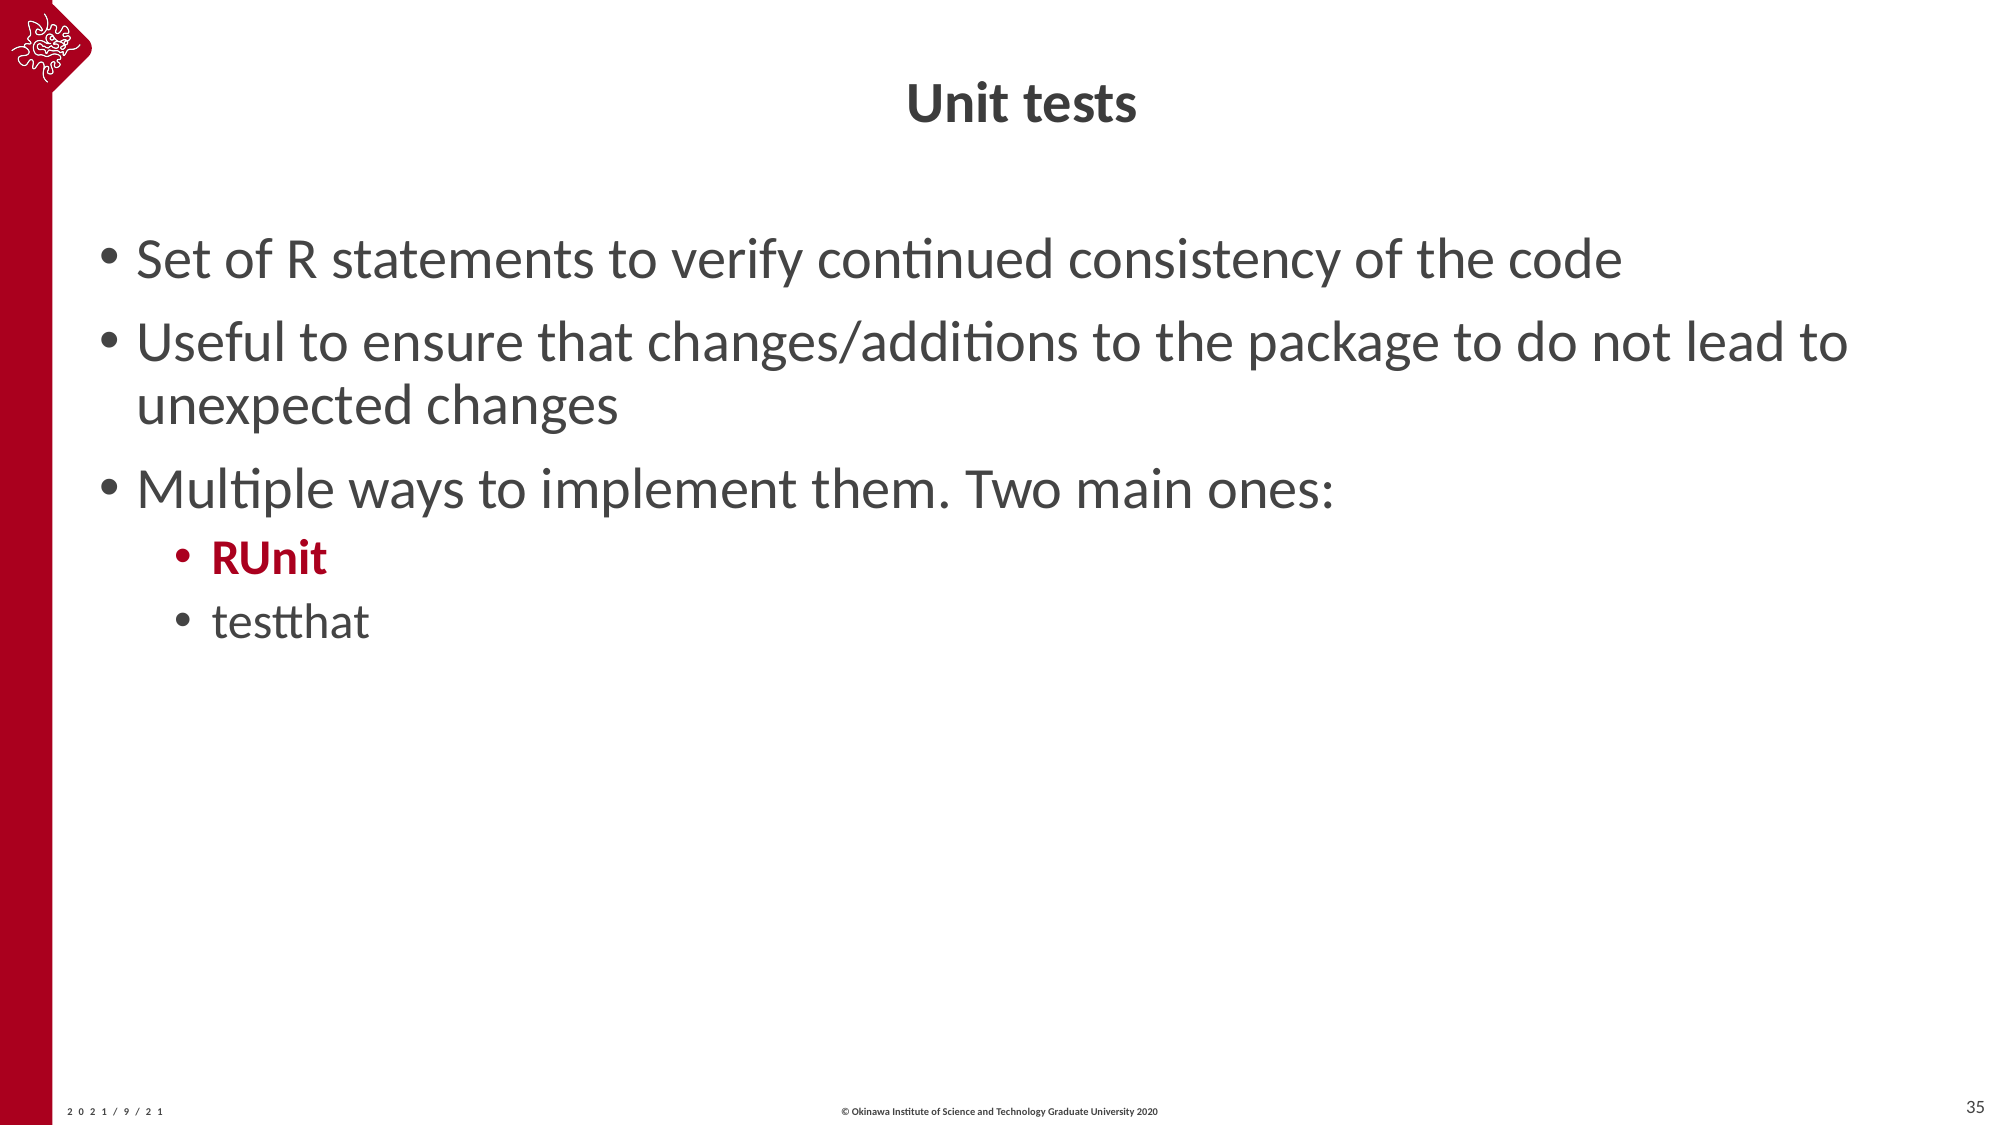

# Unit tests
Set of R statements to verify continued consistency of the code
Useful to ensure that changes/additions to the package to do not lead to unexpected changes
Multiple ways to implement them. Two main ones:
RUnit
testthat